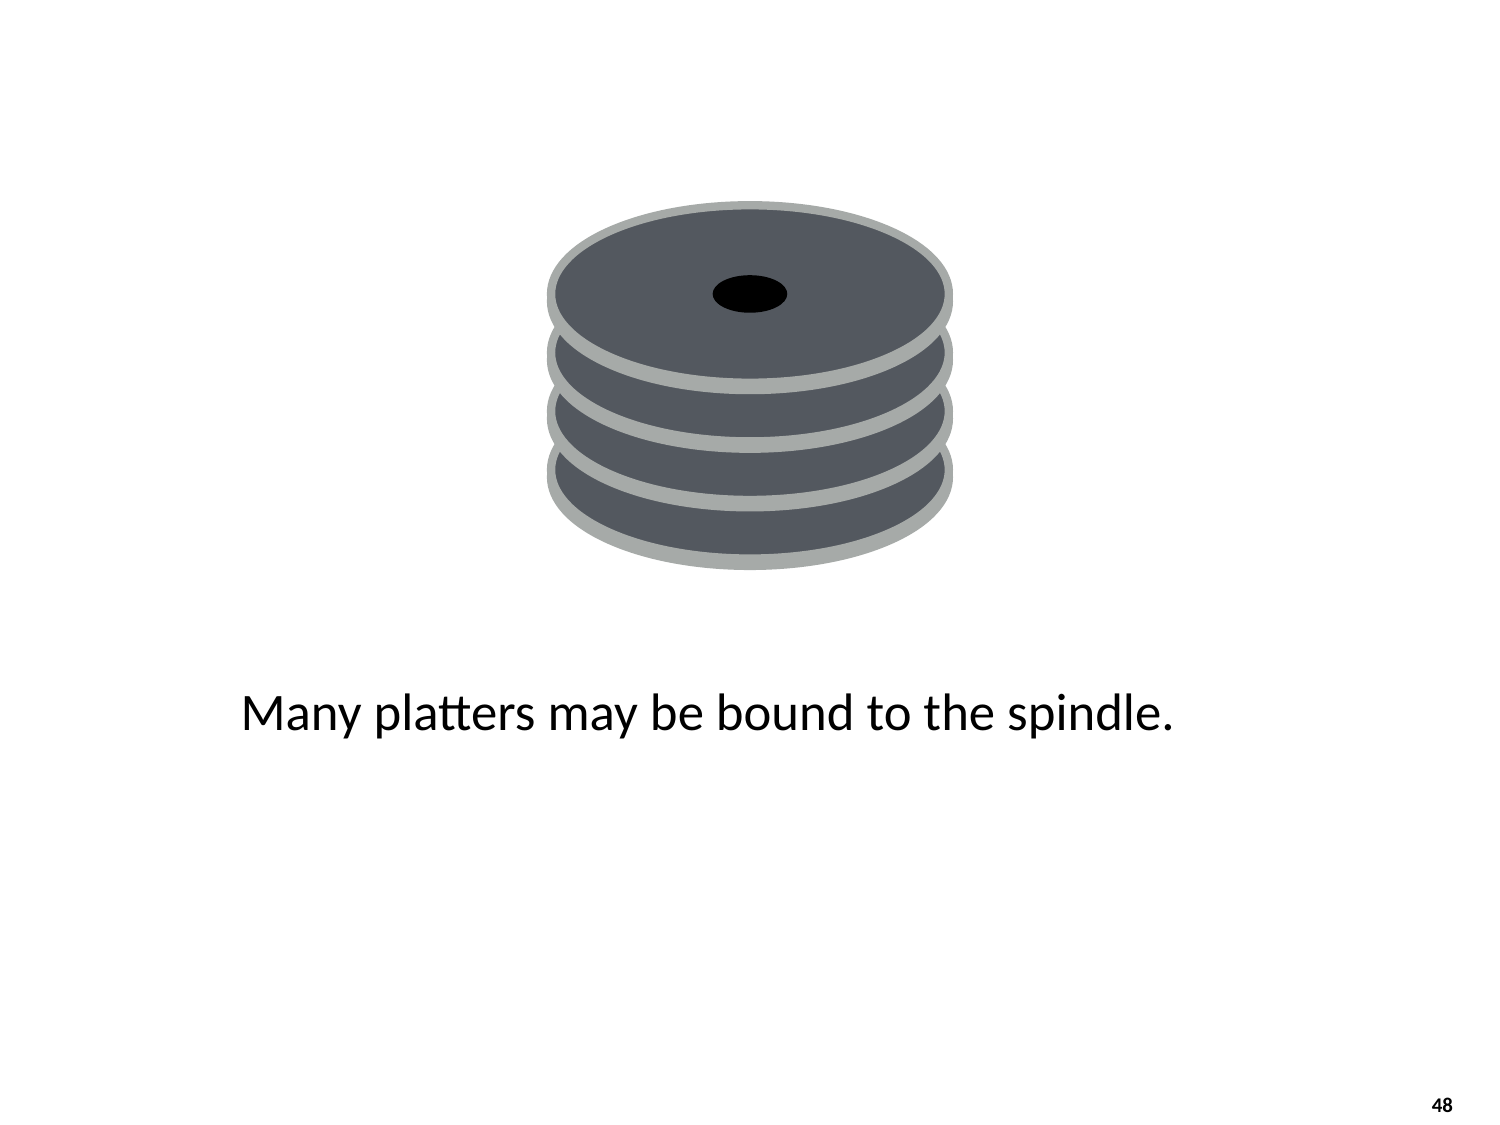

Many platters may be bound to the spindle.